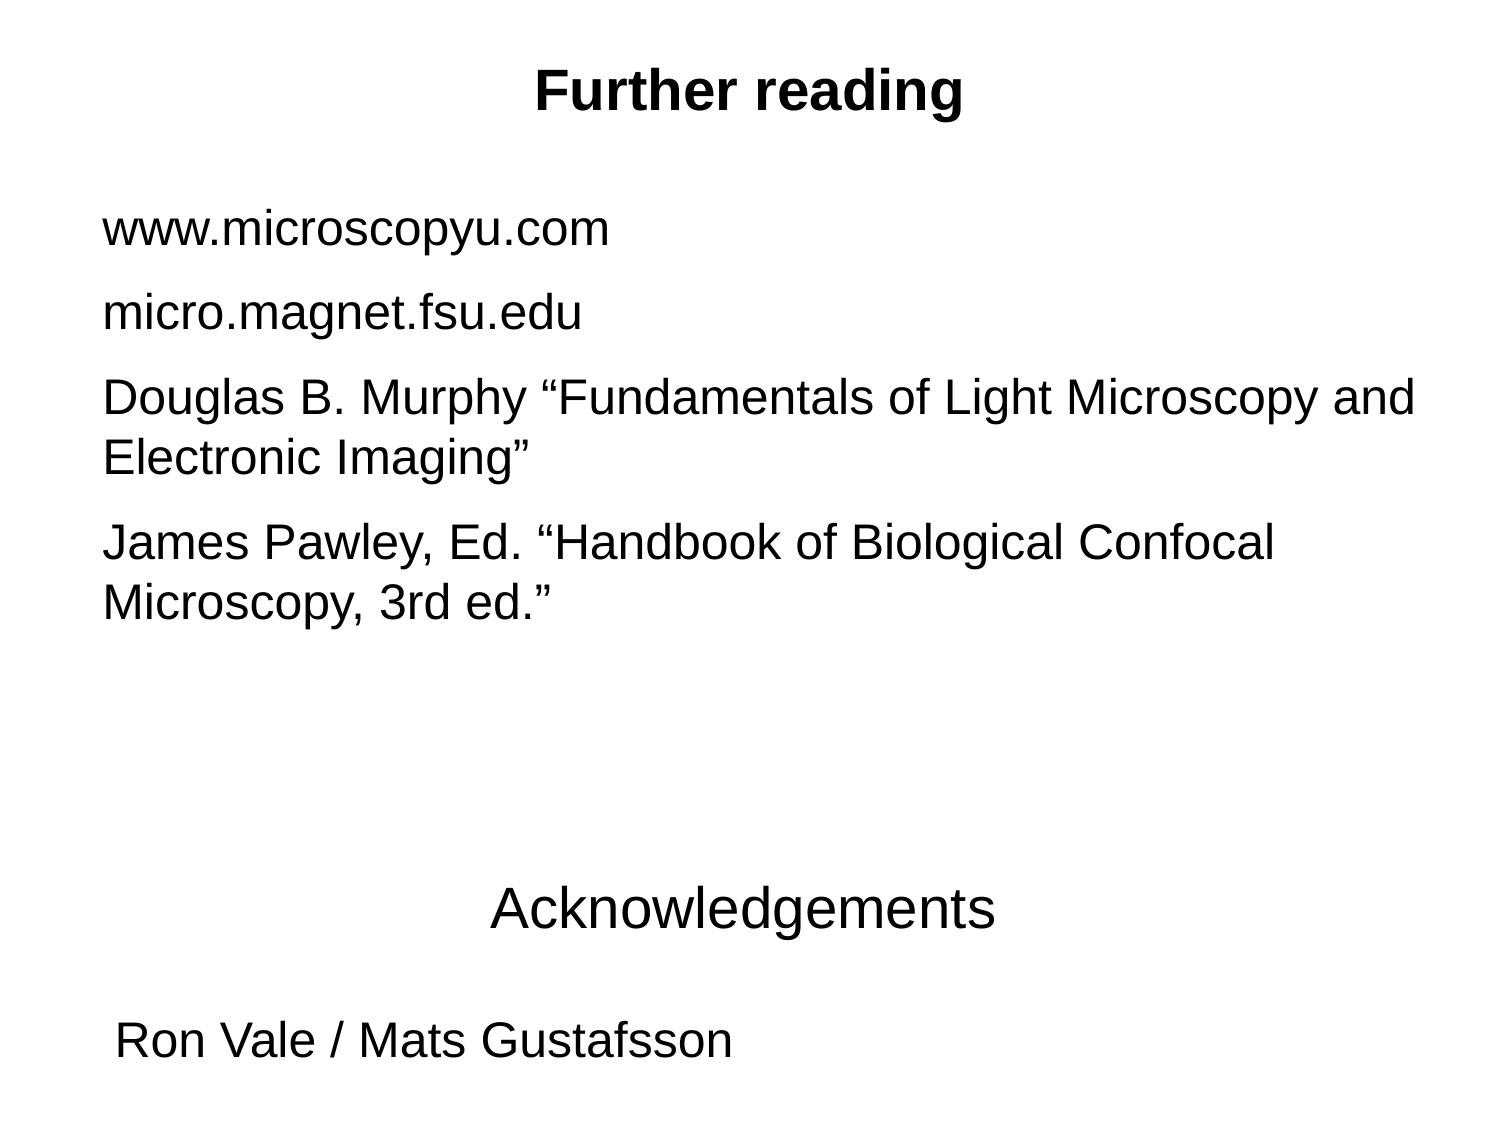

# Further reading
www.microscopyu.com
micro.magnet.fsu.edu
Douglas B. Murphy “Fundamentals of Light Microscopy and Electronic Imaging”
James Pawley, Ed. “Handbook of Biological Confocal Microscopy, 3rd ed.”
Acknowledgements
Ron Vale / Mats Gustafsson